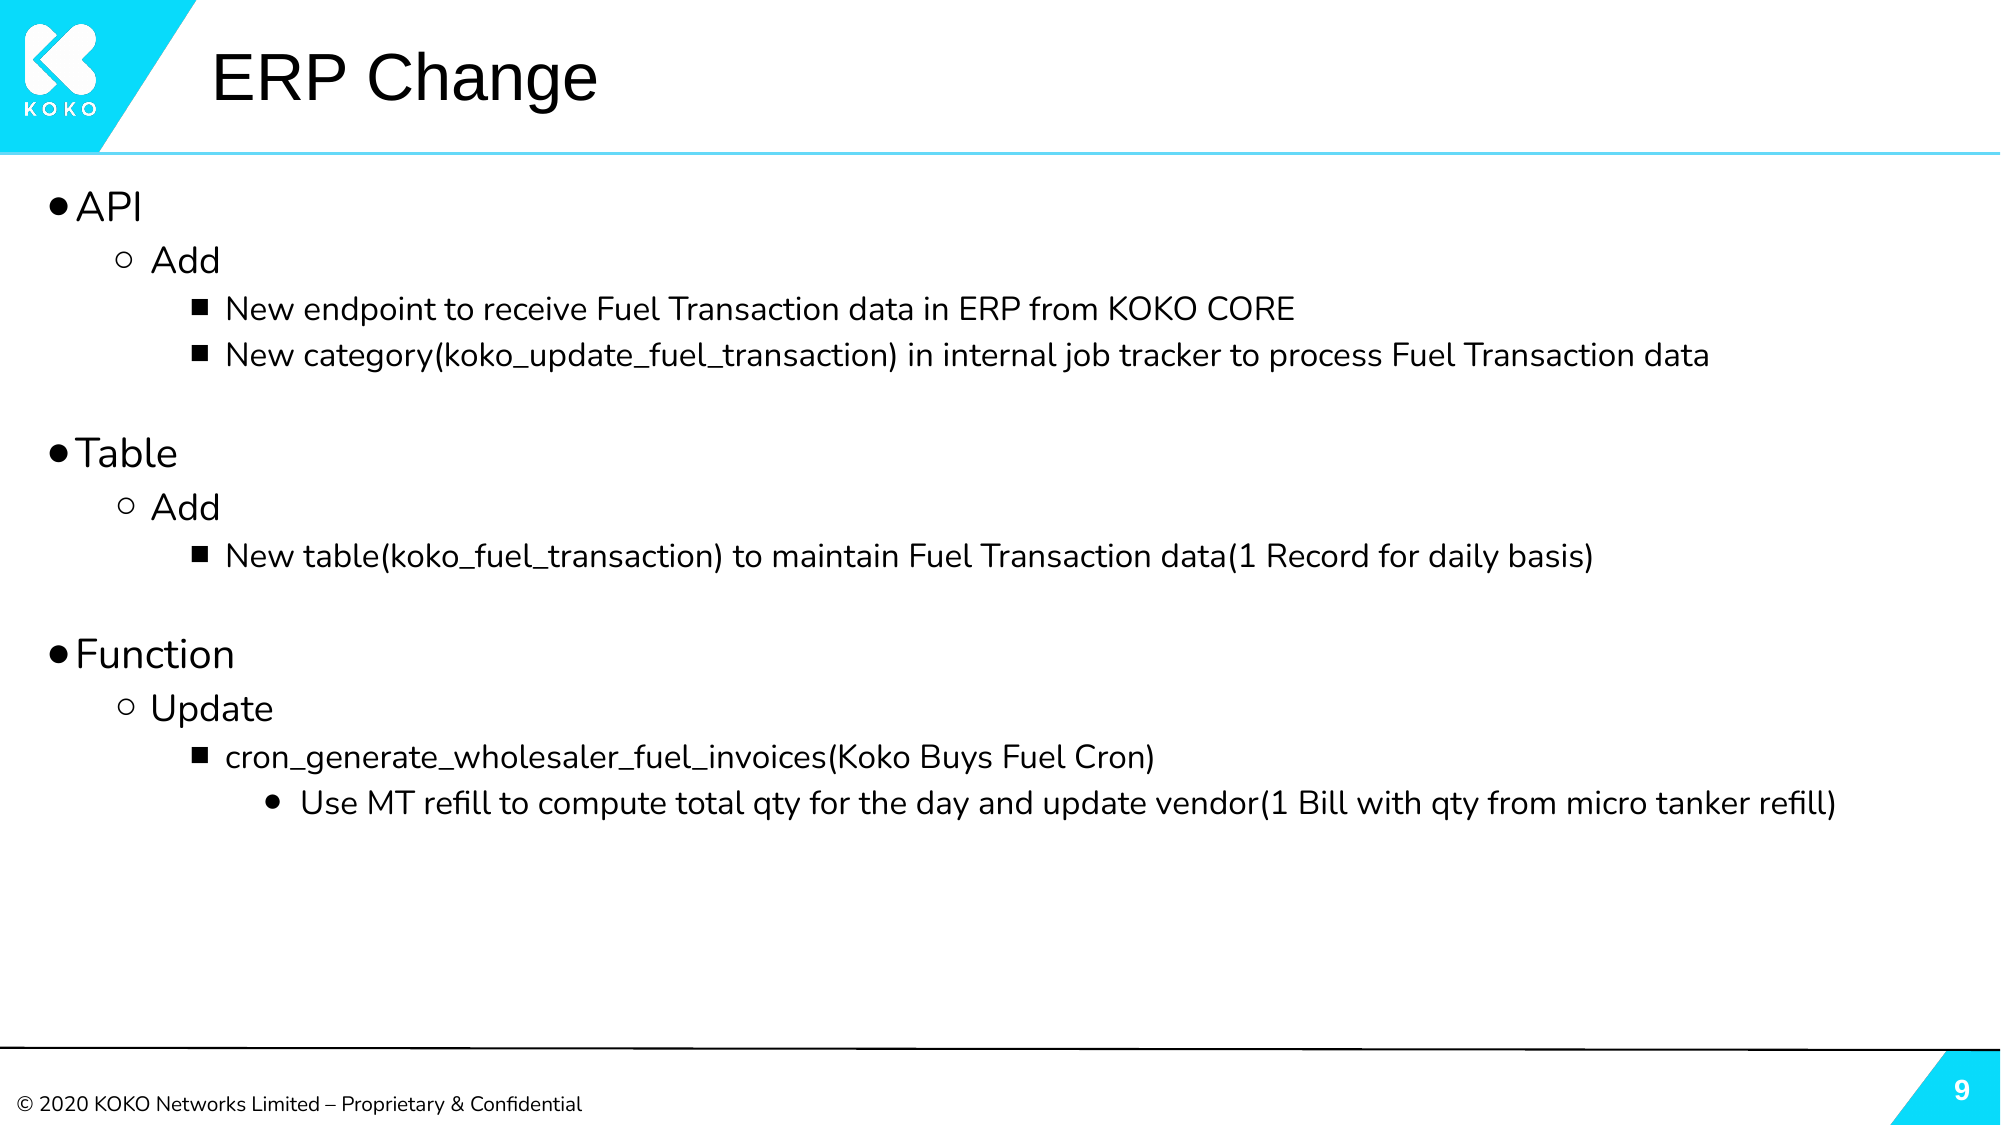

# ERP Change
API
Add
New endpoint to receive Fuel Transaction data in ERP from KOKO CORE
New category(koko_update_fuel_transaction) in internal job tracker to process Fuel Transaction data

Table
Add
New table(koko_fuel_transaction) to maintain Fuel Transaction data(1 Record for daily basis)

Function
Update
cron_generate_wholesaler_fuel_invoices(Koko Buys Fuel Cron)
Use MT refill to compute total qty for the day and update vendor(1 Bill with qty from micro tanker refill)

9